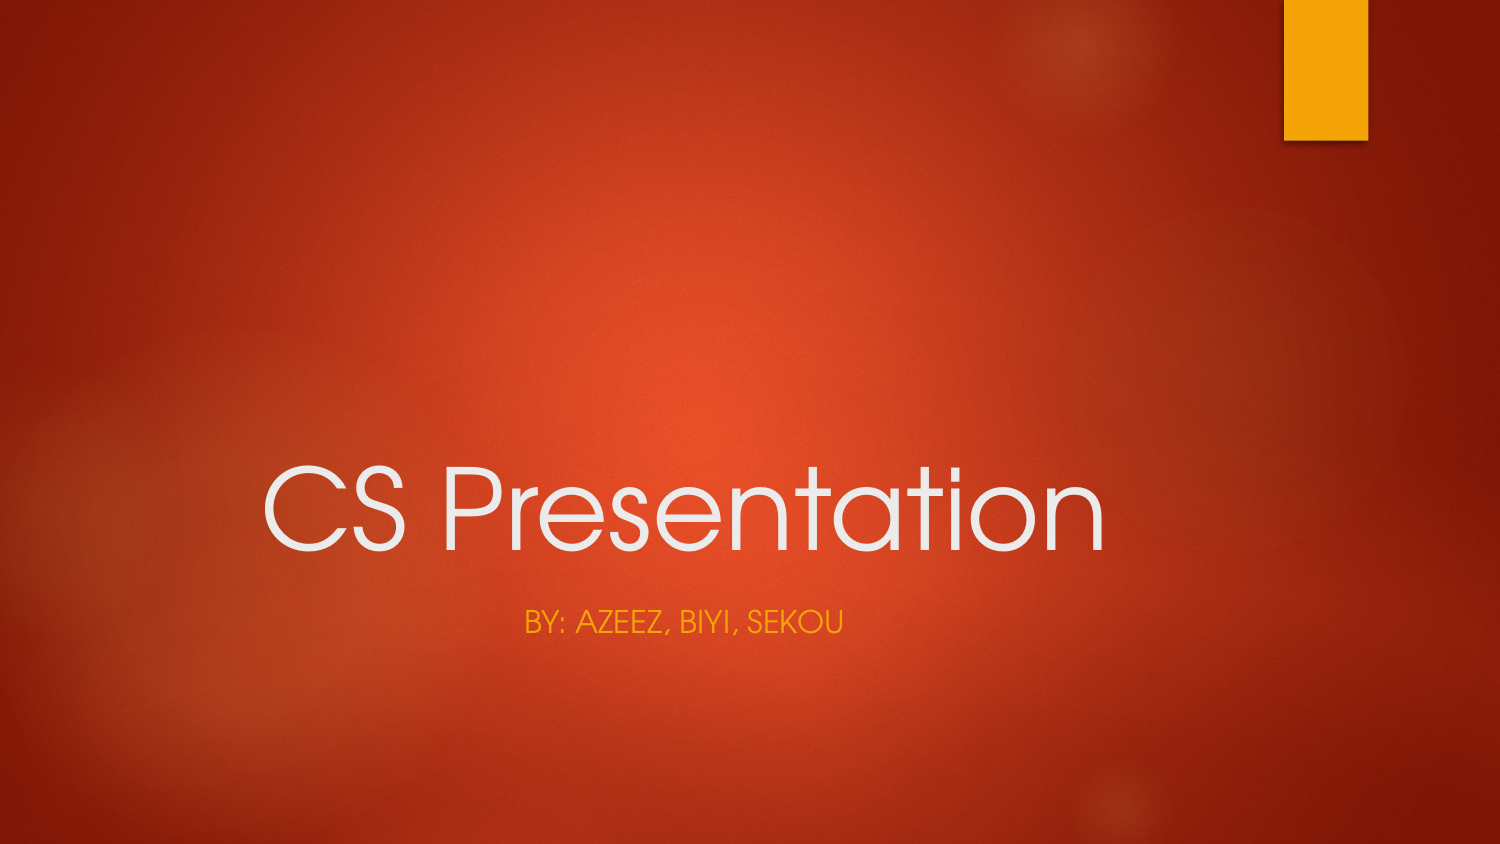

# CS Presentation
By: Azeez, Biyi, Sekou